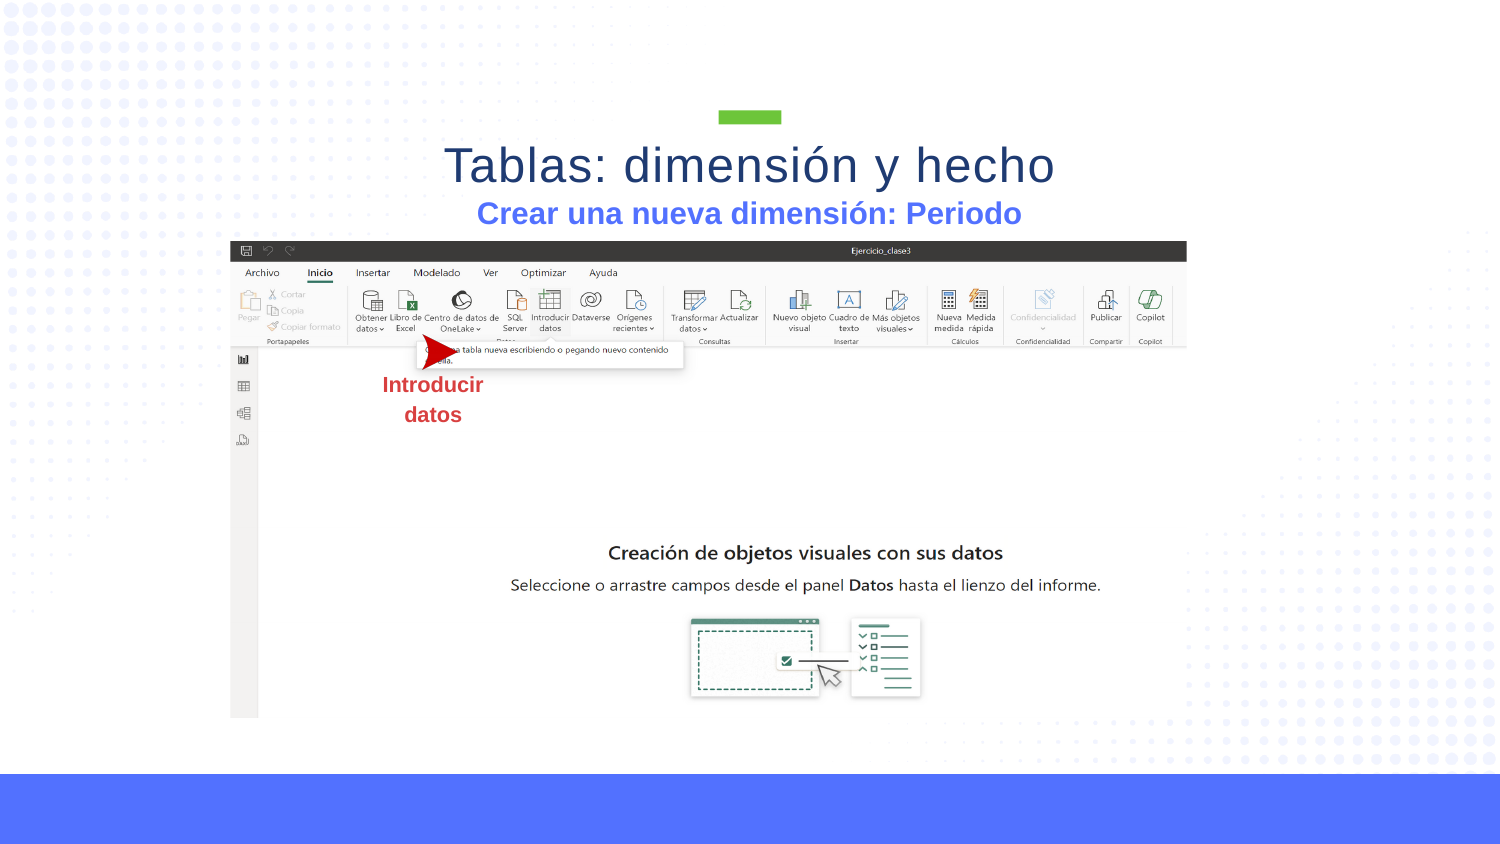

Fuente: Taurus Galaxy®

Tablas: dimensión y hecho
Crear una nueva dimensión: Periodo

Introducir
datos